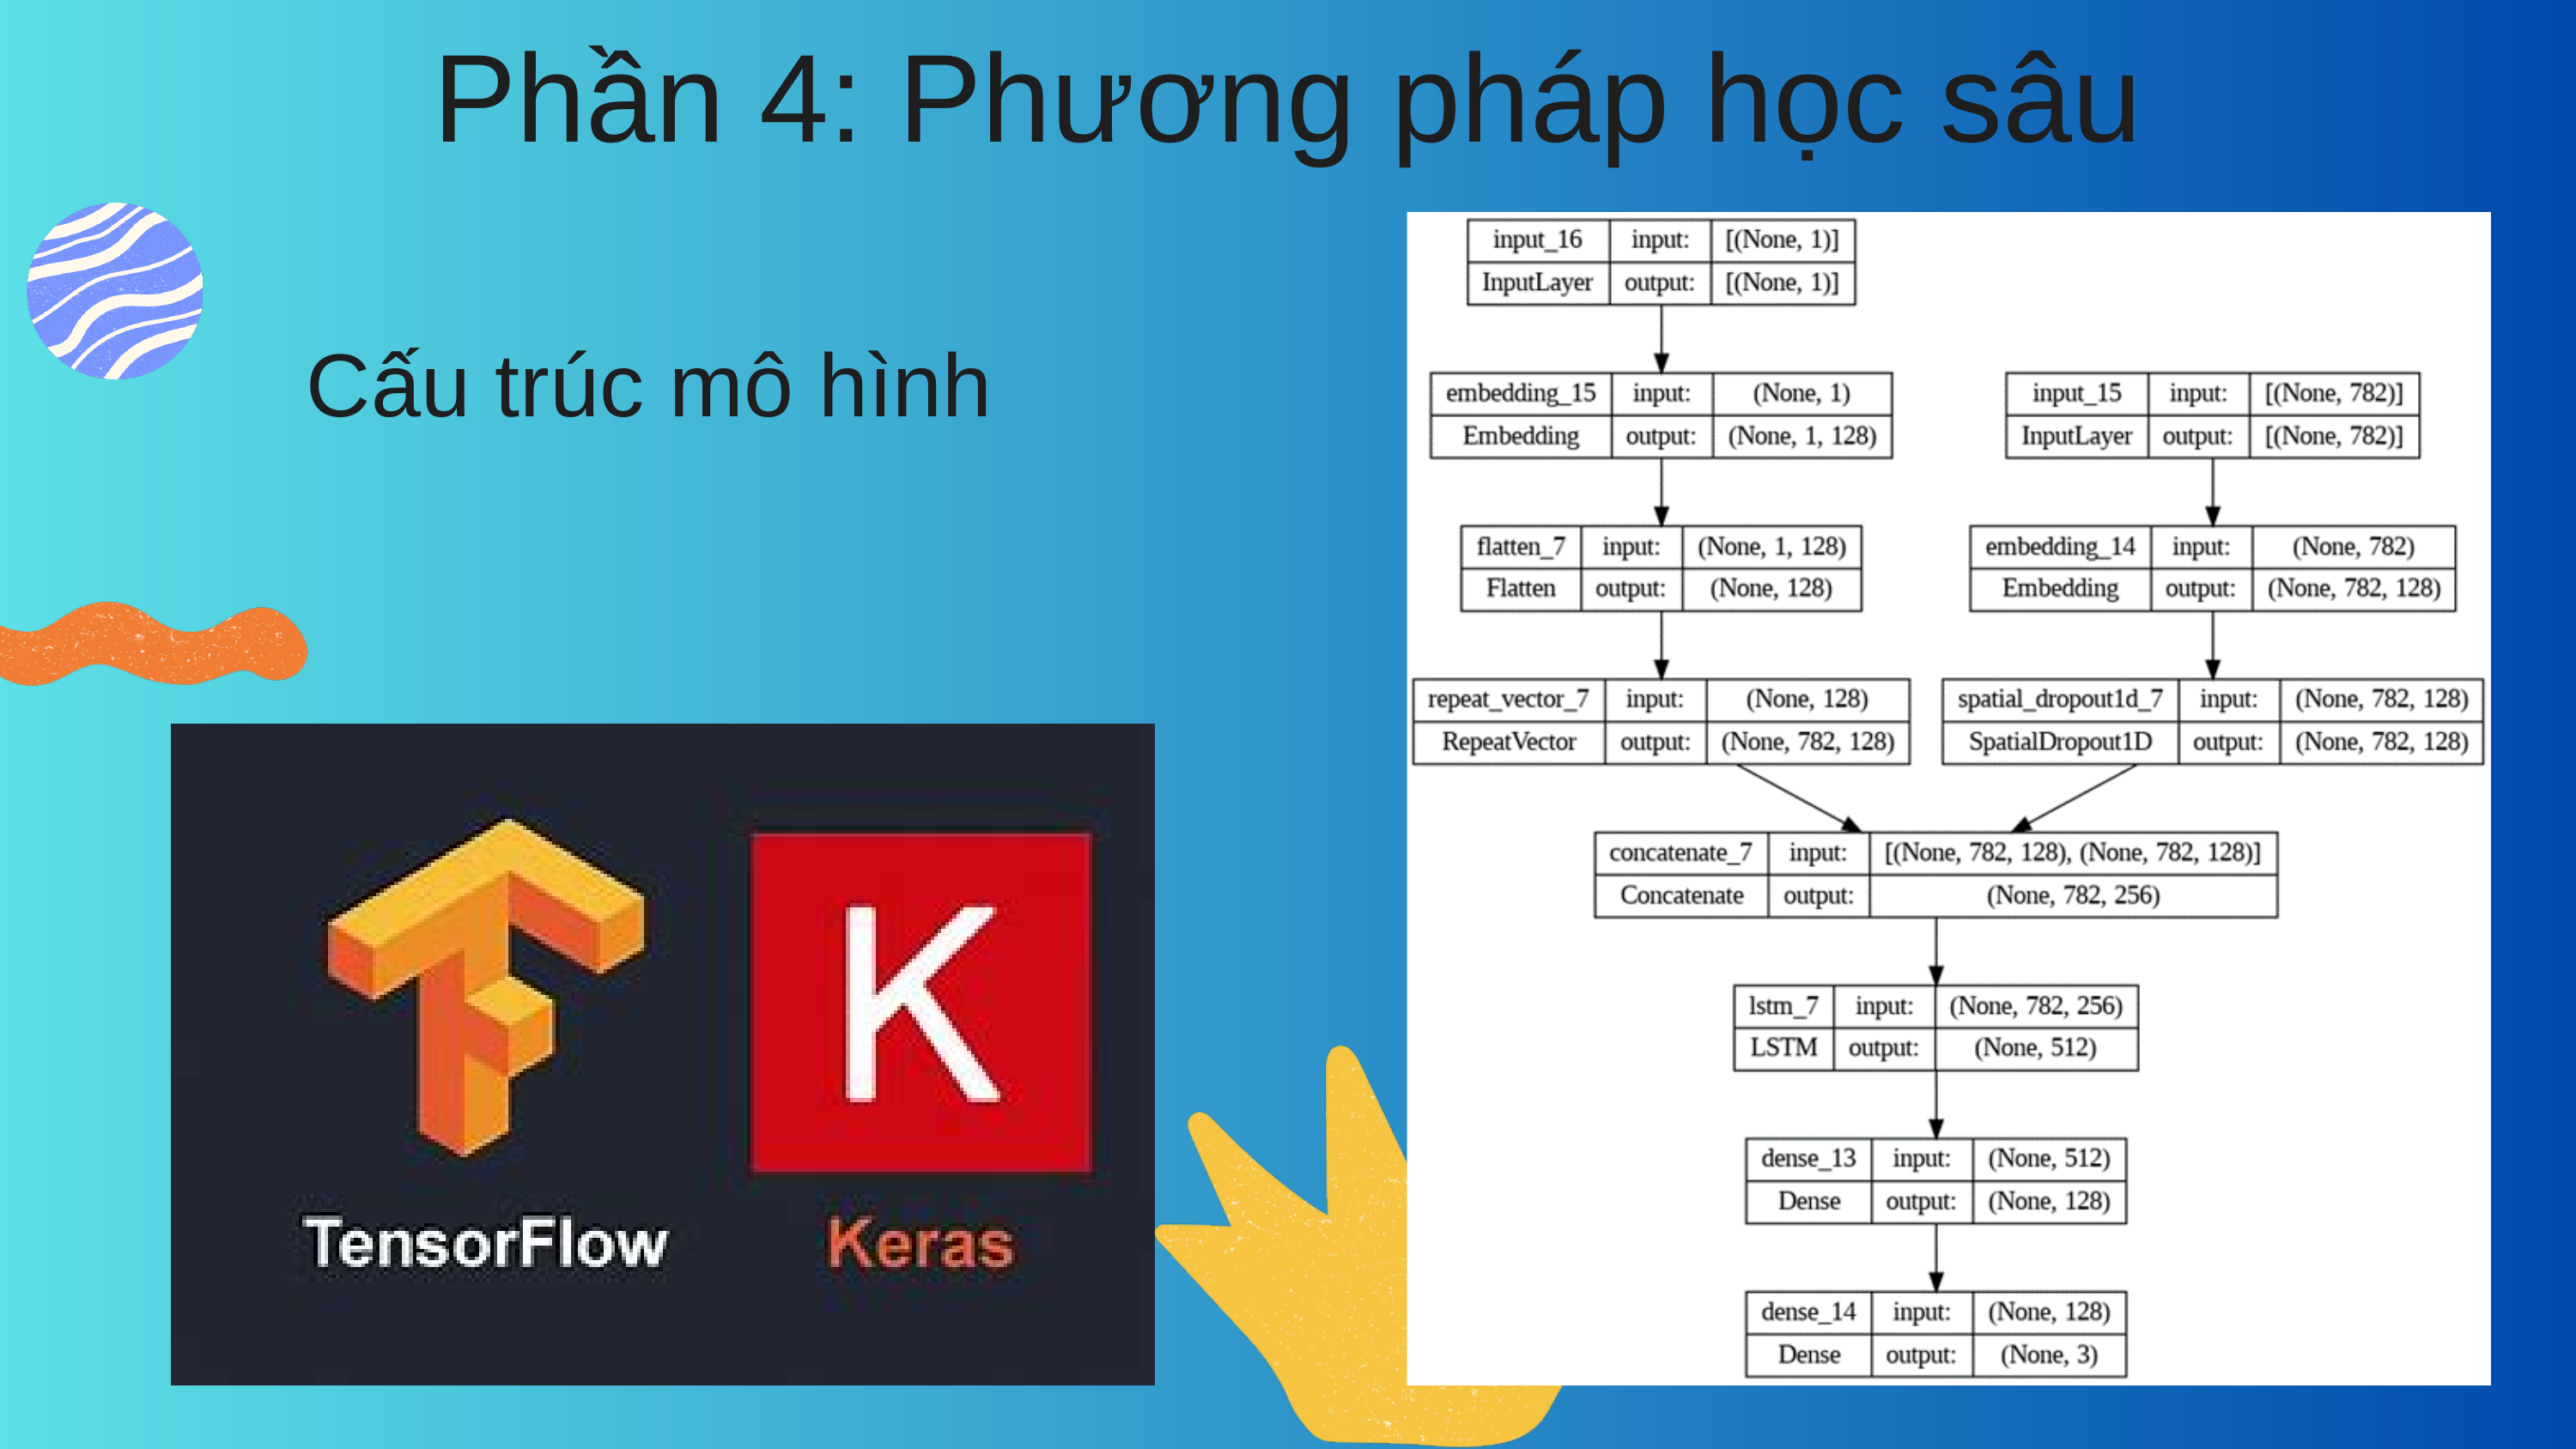

Phần 4: Phương pháp học sâu

Cấu trúc mô hình